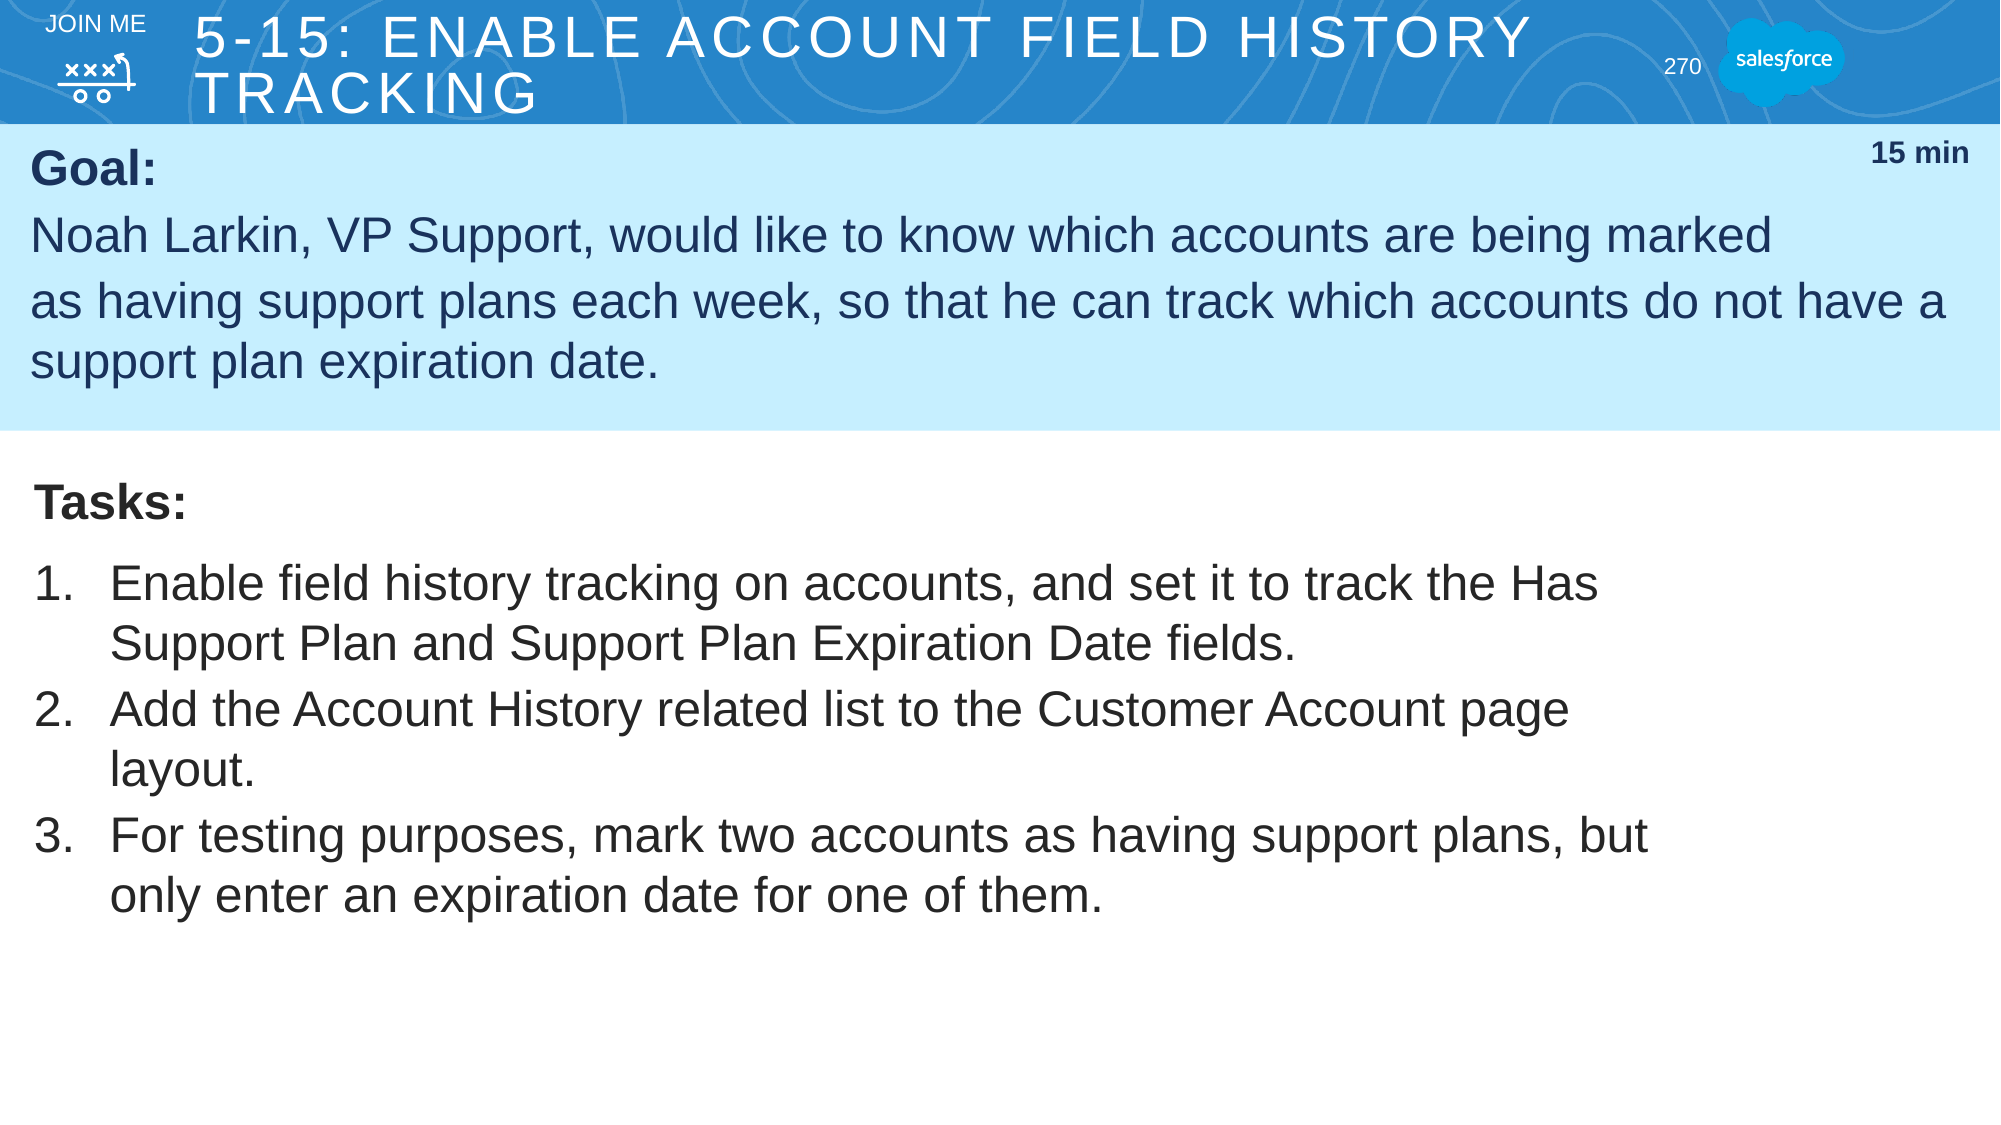

Join me
# 5-15: Enable Account Field History Tracking
270
Goal:
Noah Larkin, VP Support, would like to know which accounts are being marked
as having support plans each week, so that he can track which accounts do not have a support plan expiration date.
15 min
Tasks:
Enable field history tracking on accounts, and set it to track the Has Support Plan and Support Plan Expiration Date fields.
Add the Account History related list to the Customer Account page layout.
For testing purposes, mark two accounts as having support plans, but only enter an expiration date for one of them.